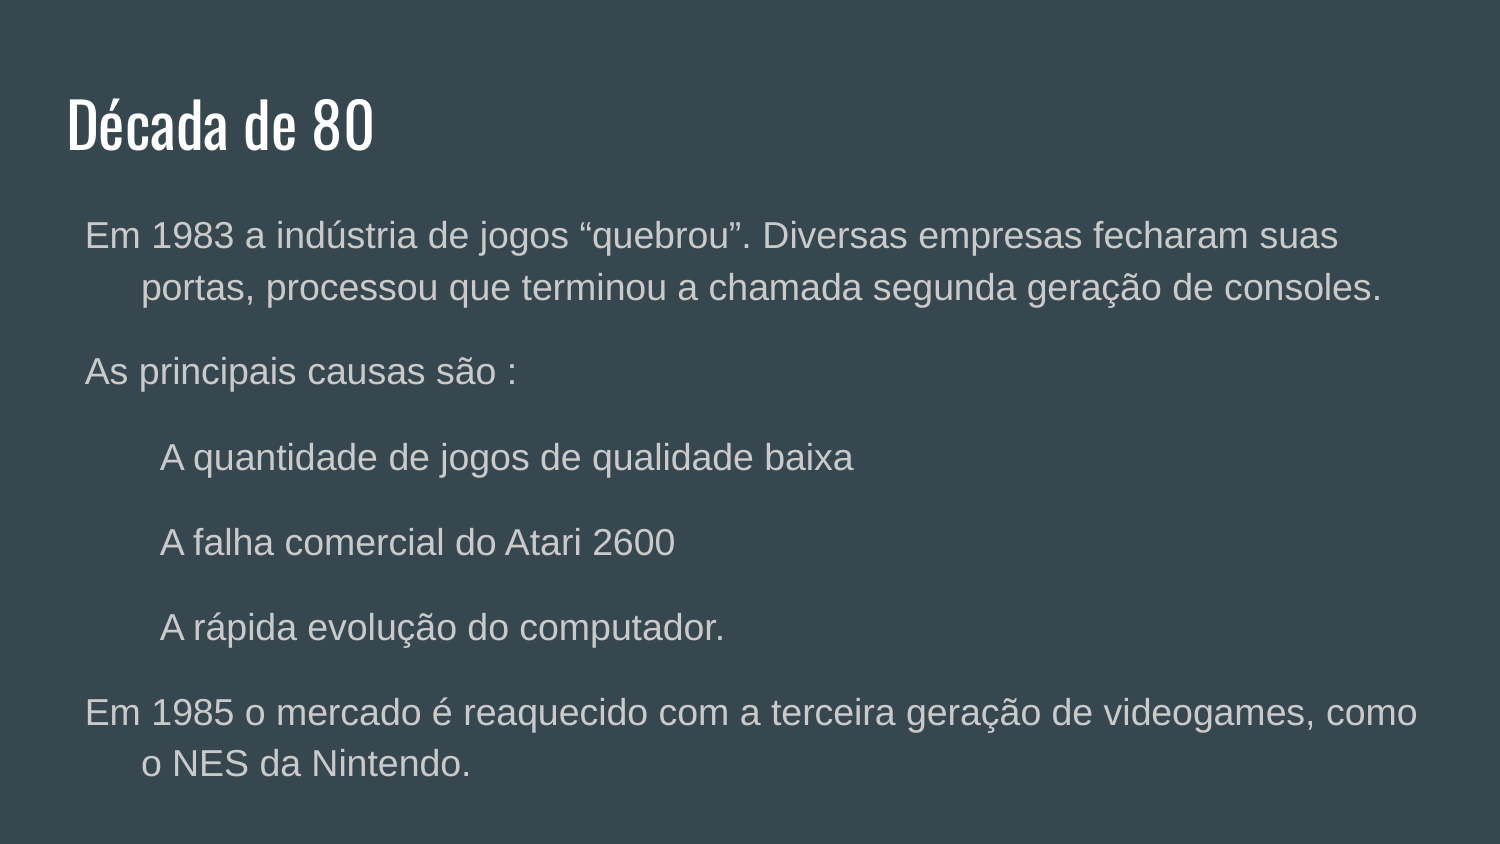

# Década de 80
Em 1983 a indústria de jogos “quebrou”. Diversas empresas fecharam suas portas, processou que terminou a chamada segunda geração de consoles.
As principais causas são :
A quantidade de jogos de qualidade baixa
A falha comercial do Atari 2600
A rápida evolução do computador.
Em 1985 o mercado é reaquecido com a terceira geração de videogames, como o NES da Nintendo.